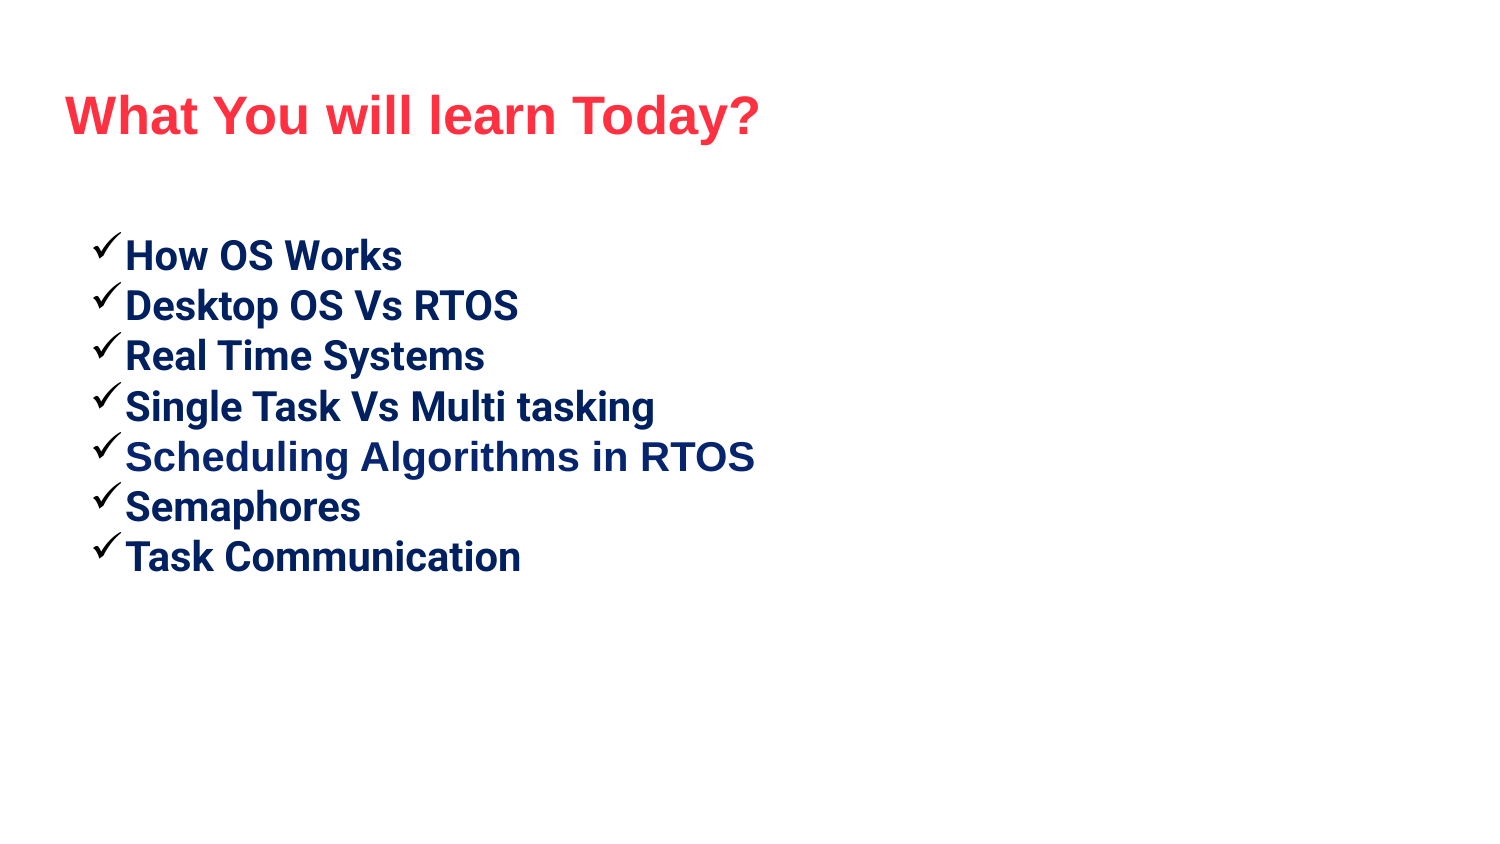

What You will learn Today?
How OS Works
Desktop OS Vs RTOS
Real Time Systems
Single Task Vs Multi tasking
Scheduling Algorithms in RTOS
Semaphores
Task Communication